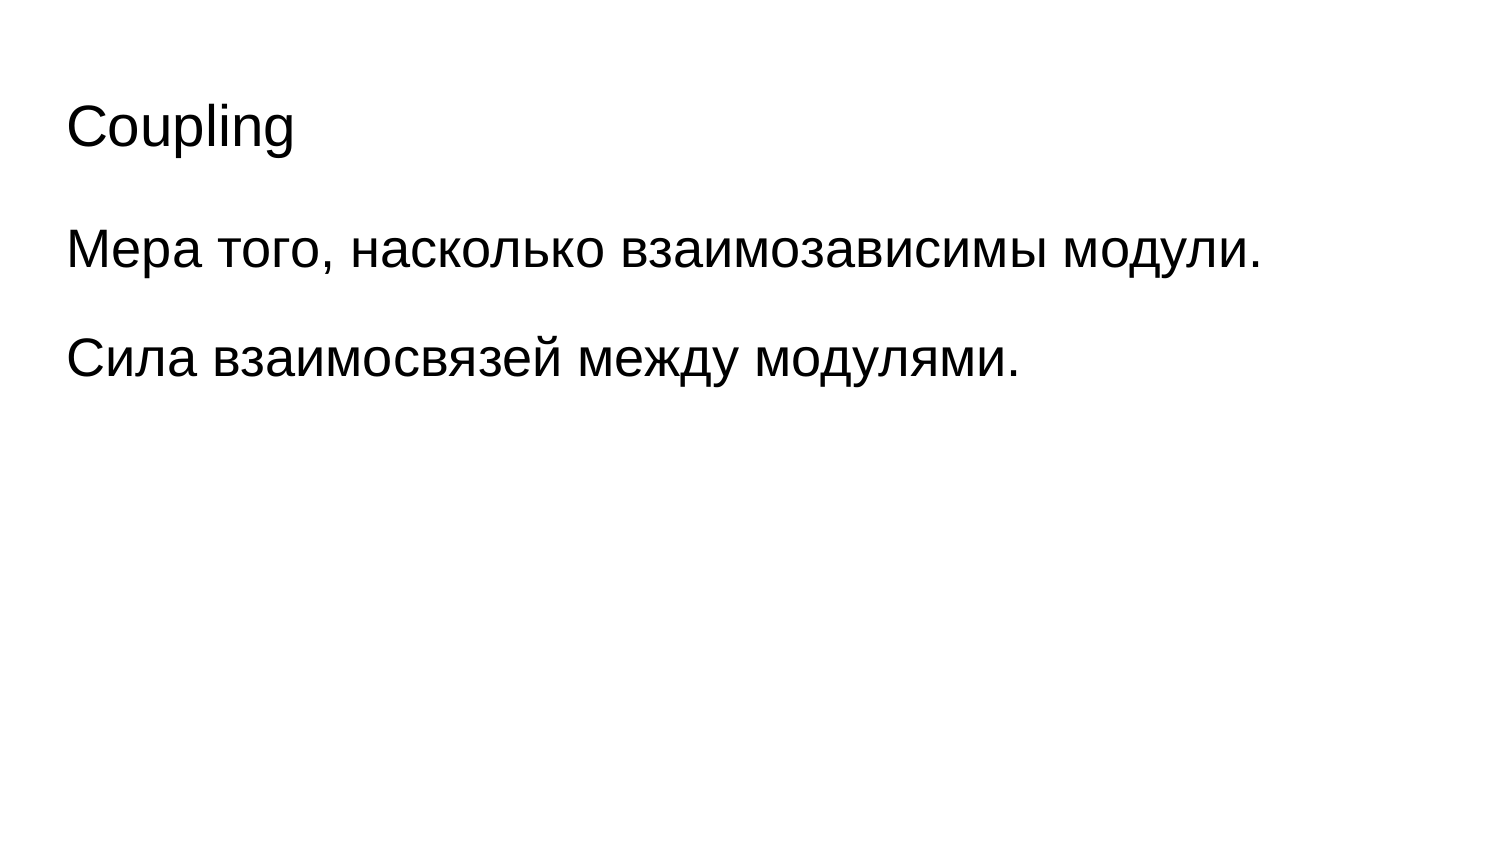

# Coupling
Мера того, насколько взаимозависимы модули.
Сила взаимосвязей между модулями.